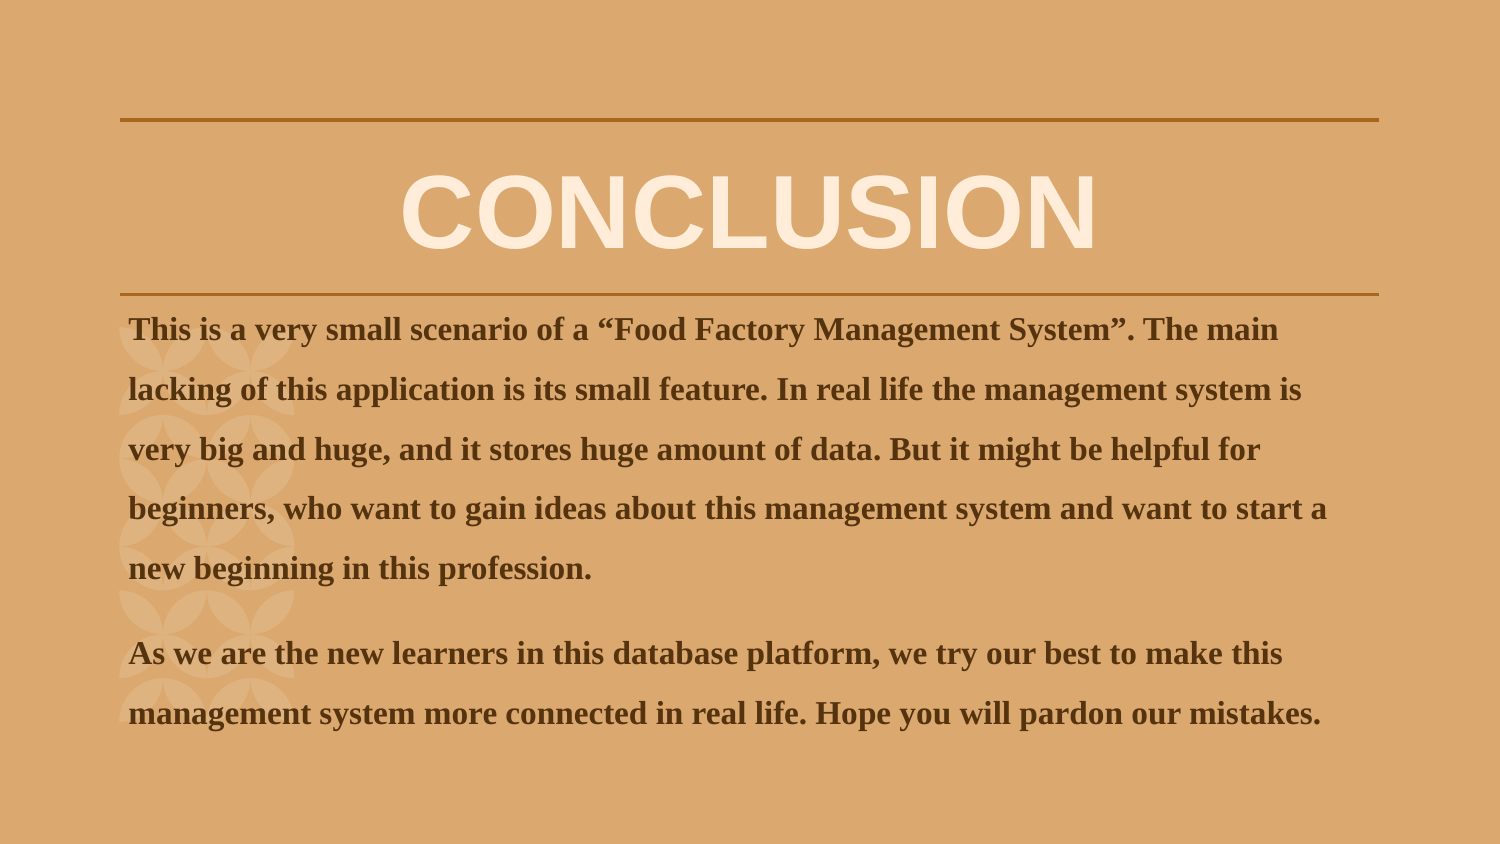

# CONCLUSION
This is a very small scenario of a “Food Factory Management System”. The main lacking of this application is its small feature. In real life the management system is very big and huge, and it stores huge amount of data. But it might be helpful for beginners, who want to gain ideas about this management system and want to start a new beginning in this profession.
As we are the new learners in this database platform, we try our best to make this management system more connected in real life. Hope you will pardon our mistakes.